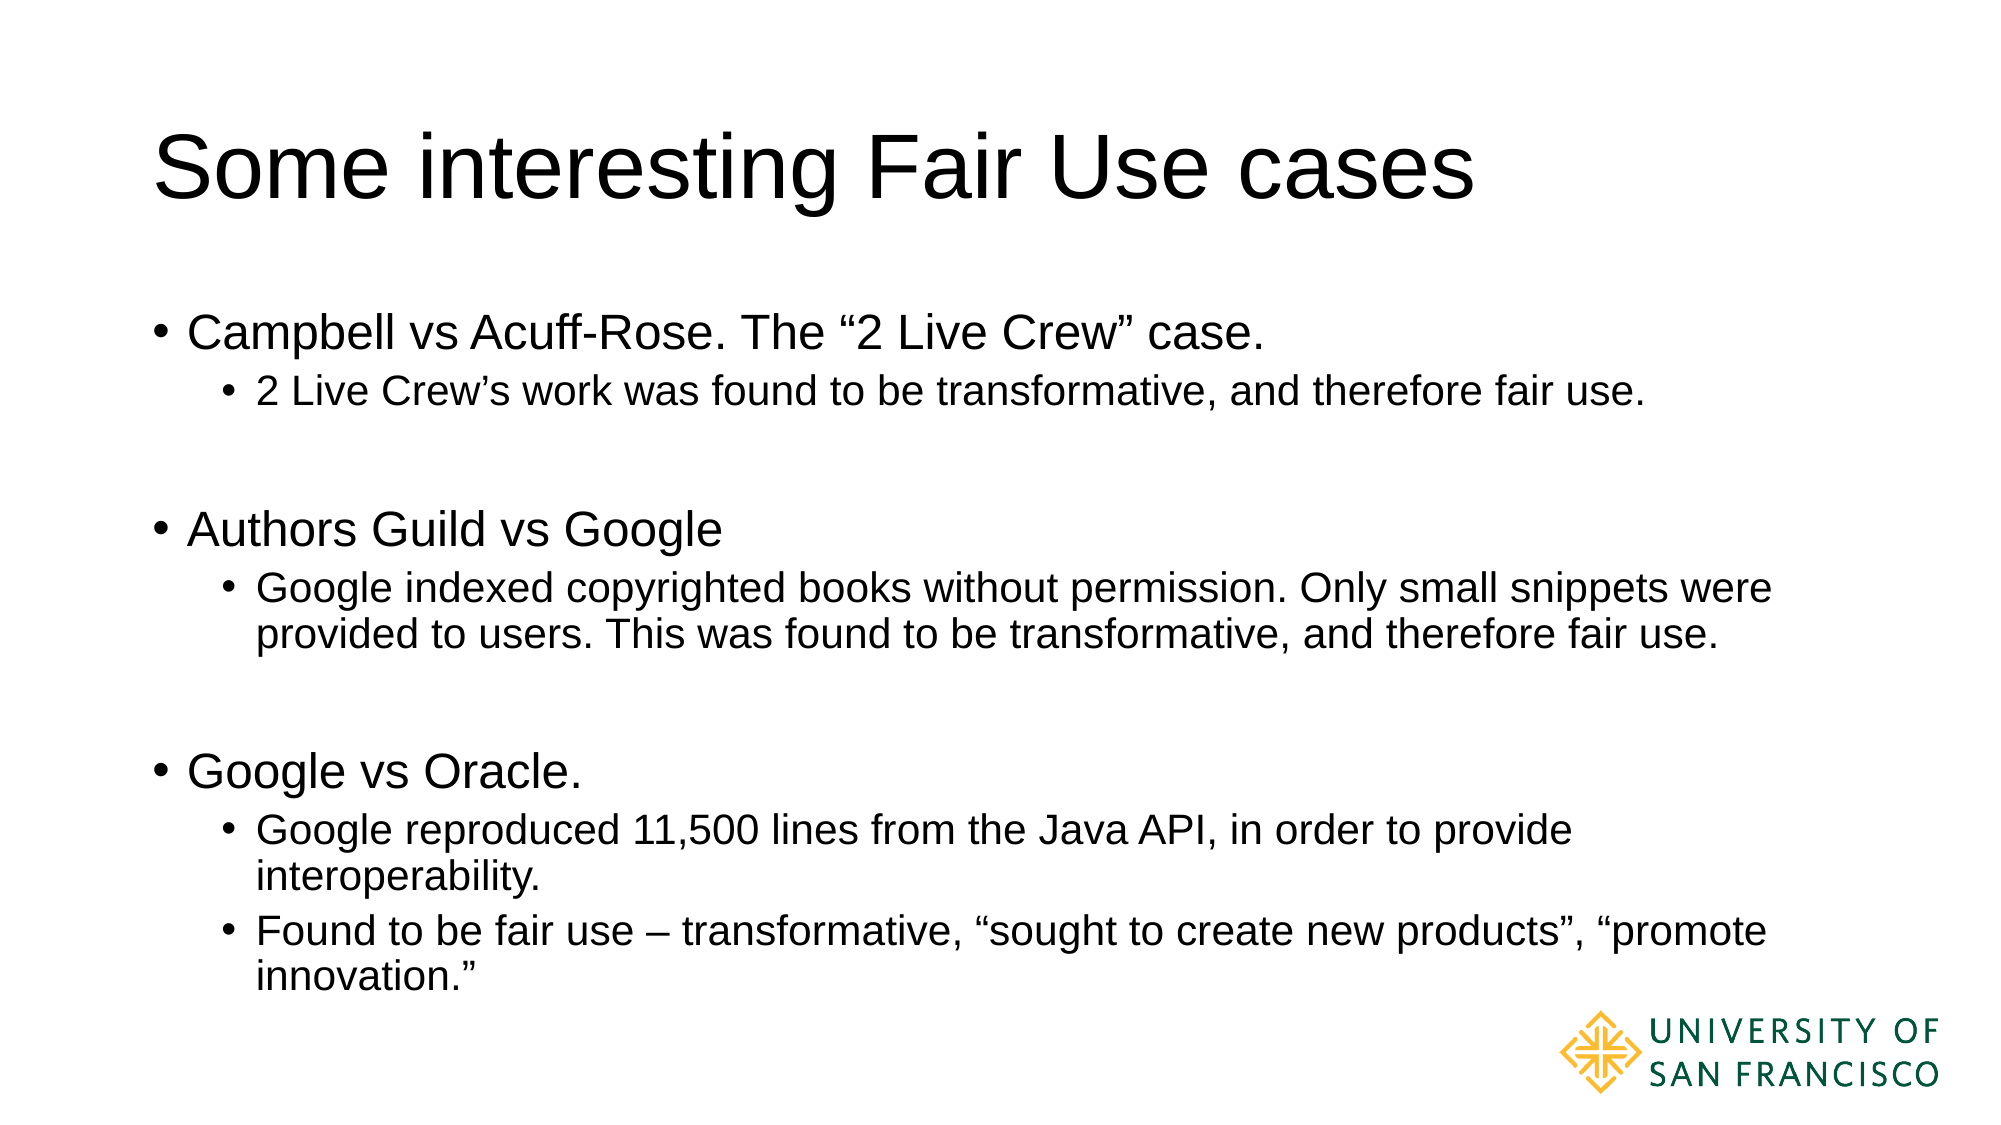

# Some interesting Fair Use cases
Campbell vs Acuff-Rose. The “2 Live Crew” case.
2 Live Crew’s work was found to be transformative, and therefore fair use.

Authors Guild vs Google
Google indexed copyrighted books without permission. Only small snippets were provided to users. This was found to be transformative, and therefore fair use.

Google vs Oracle.
Google reproduced 11,500 lines from the Java API, in order to provide interoperability.
Found to be fair use – transformative, “sought to create new products”, “promote innovation.”